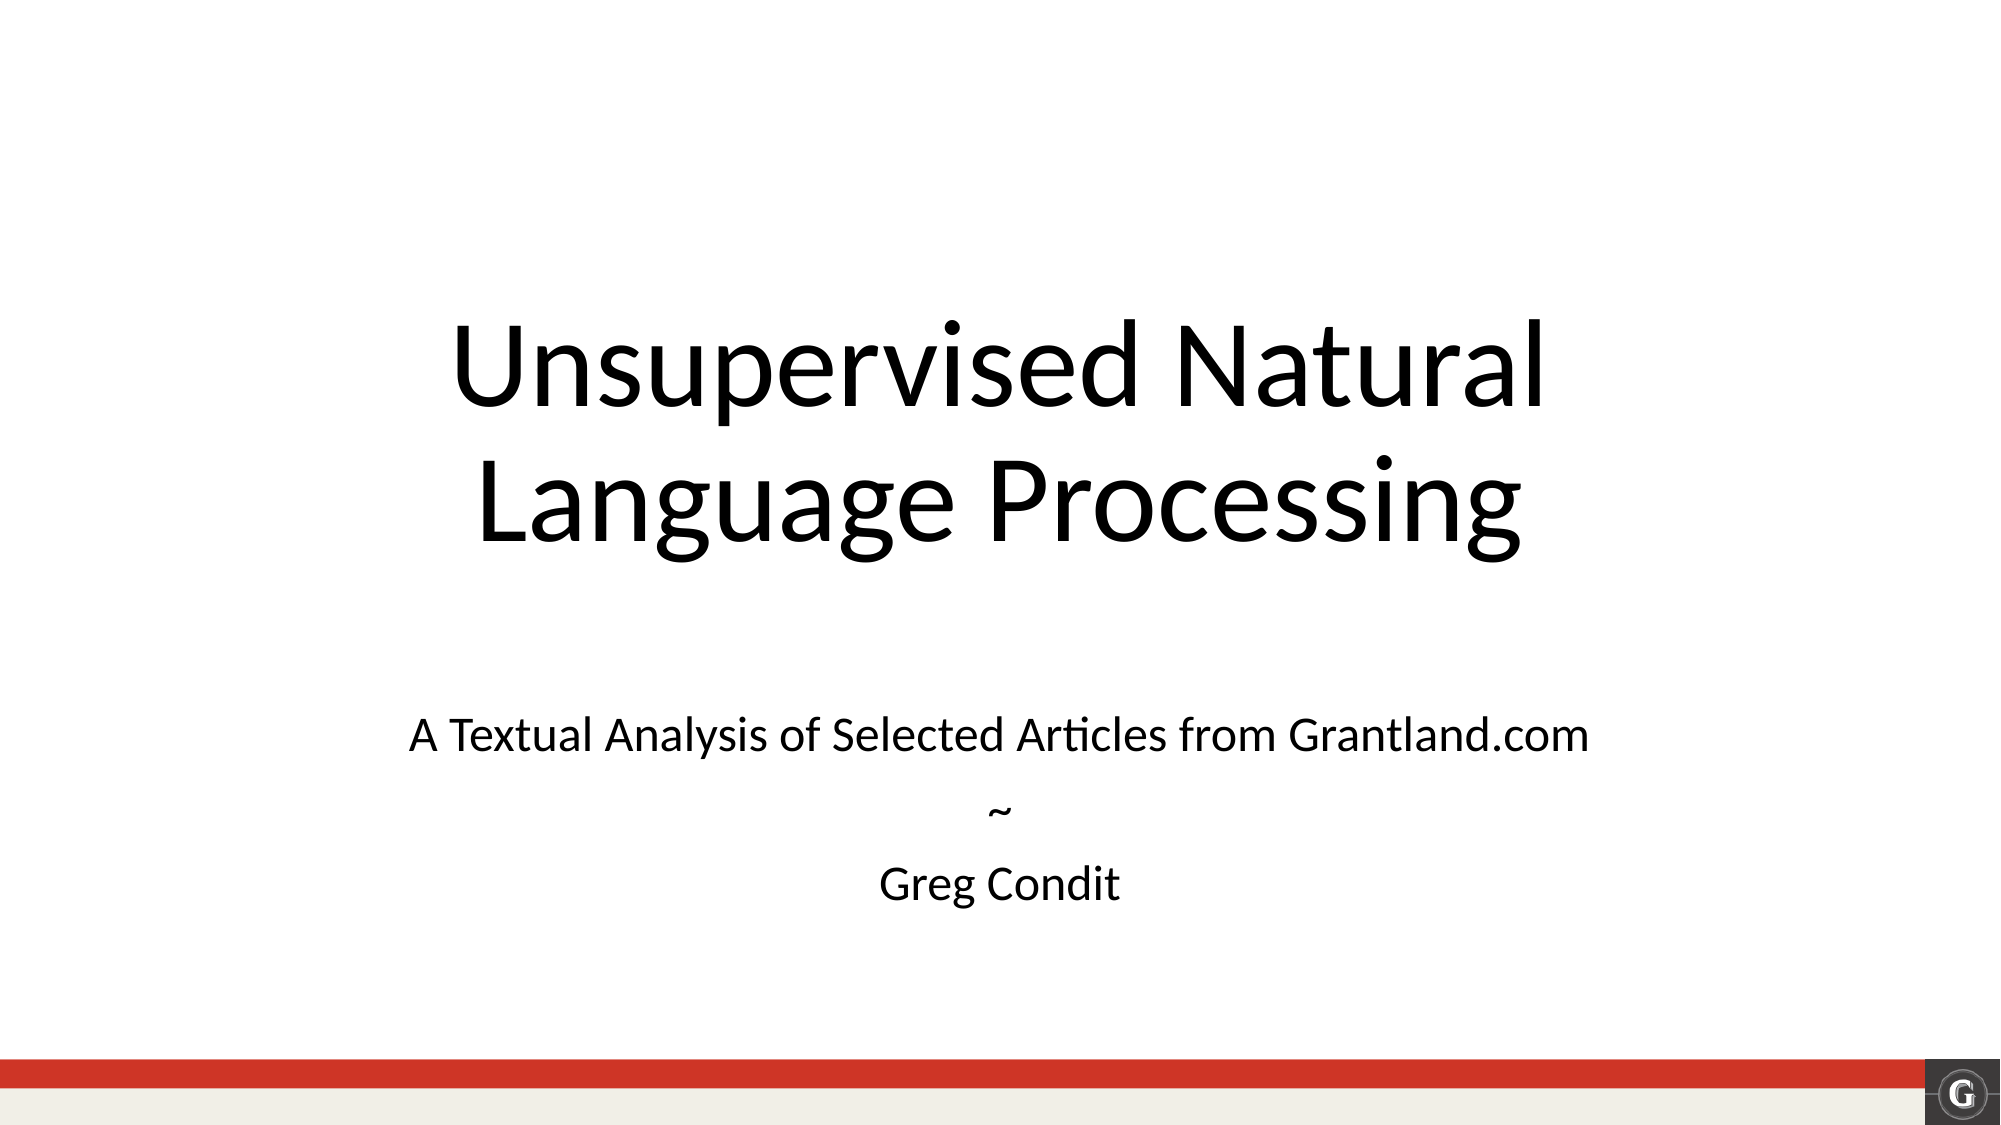

# Unsupervised Natural Language Processing
A Textual Analysis of Selected Articles from Grantland.com
~
Greg Condit